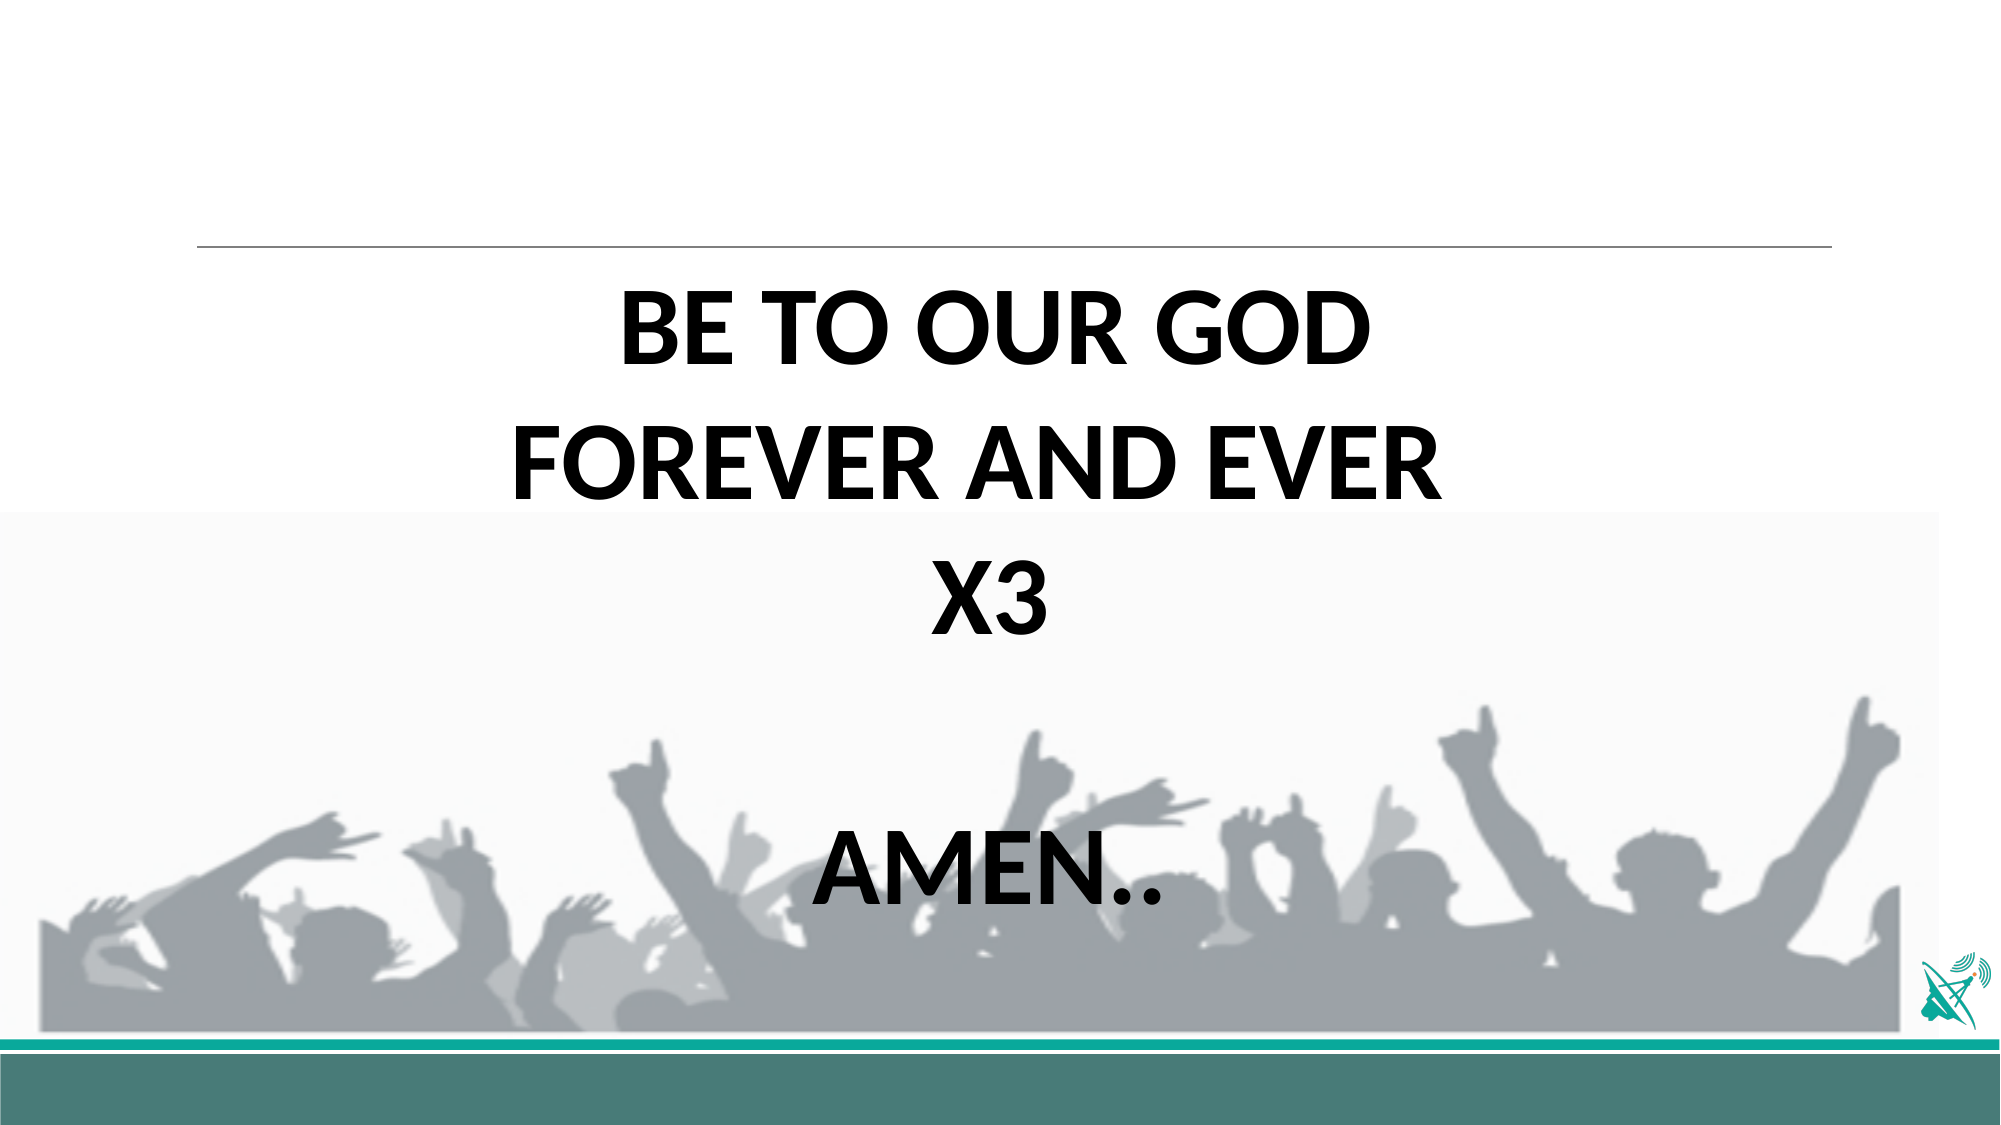

BE TO OUR GOD
FOREVER AND EVER
X3
AMEN..